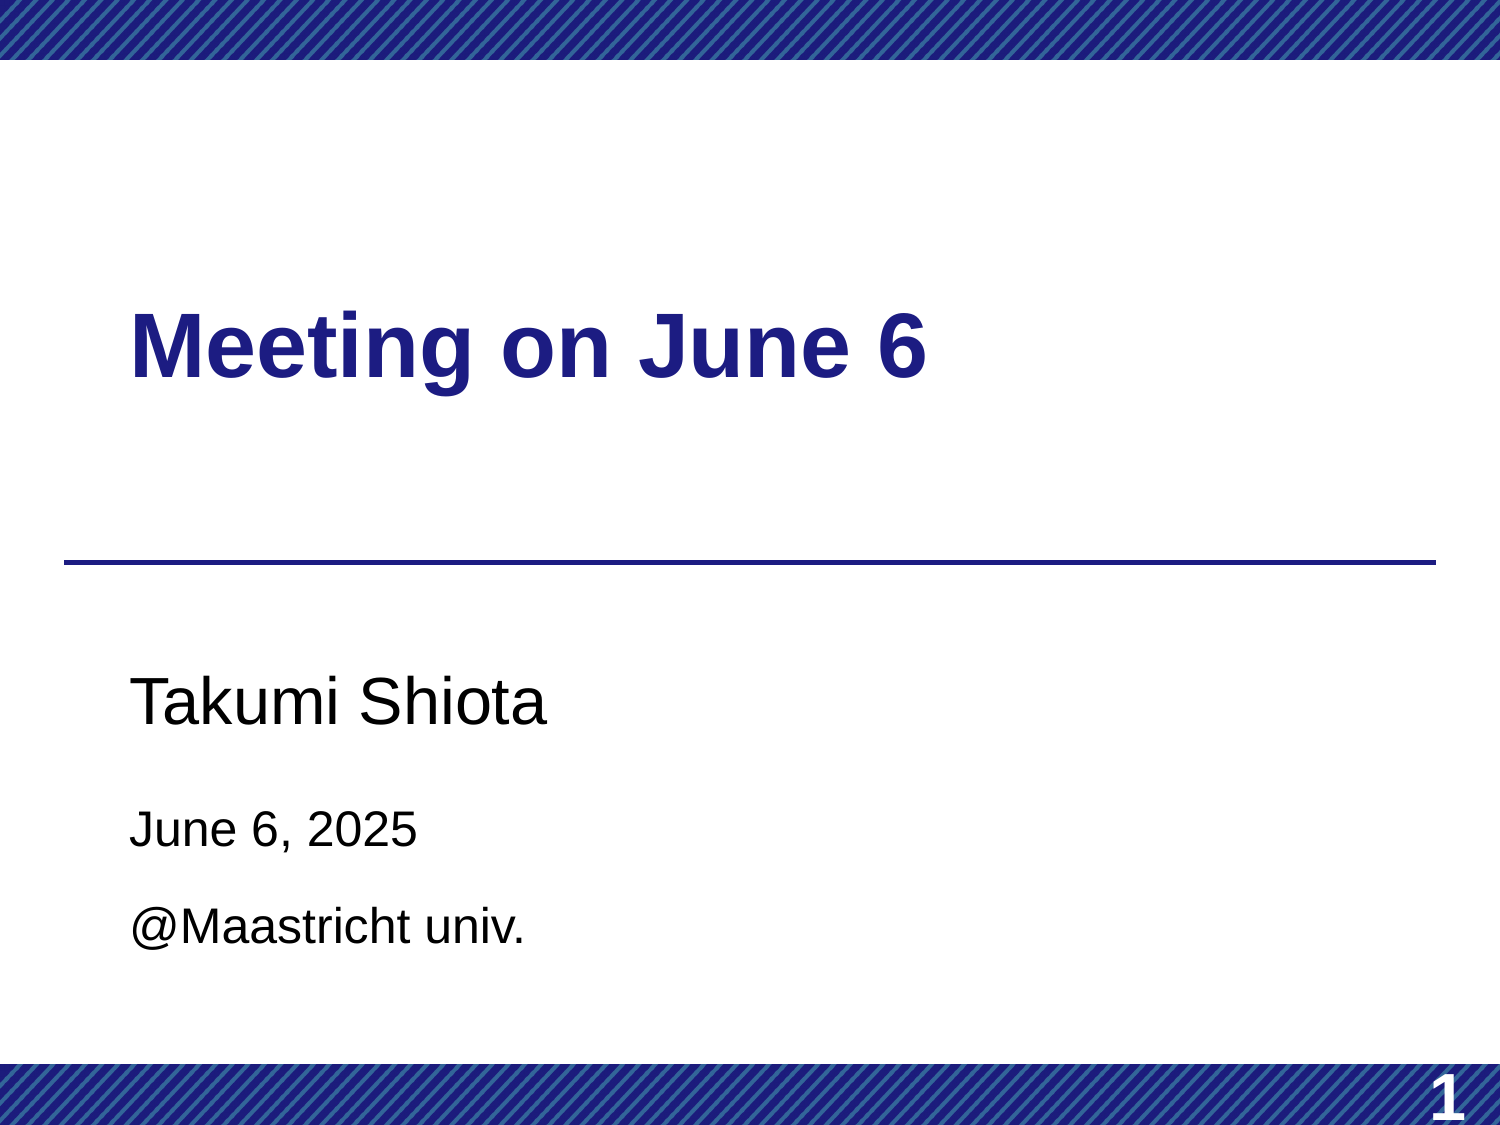

# Meeting on June 6
Takumi Shiota
June 6, 2025
@Maastricht univ.
1